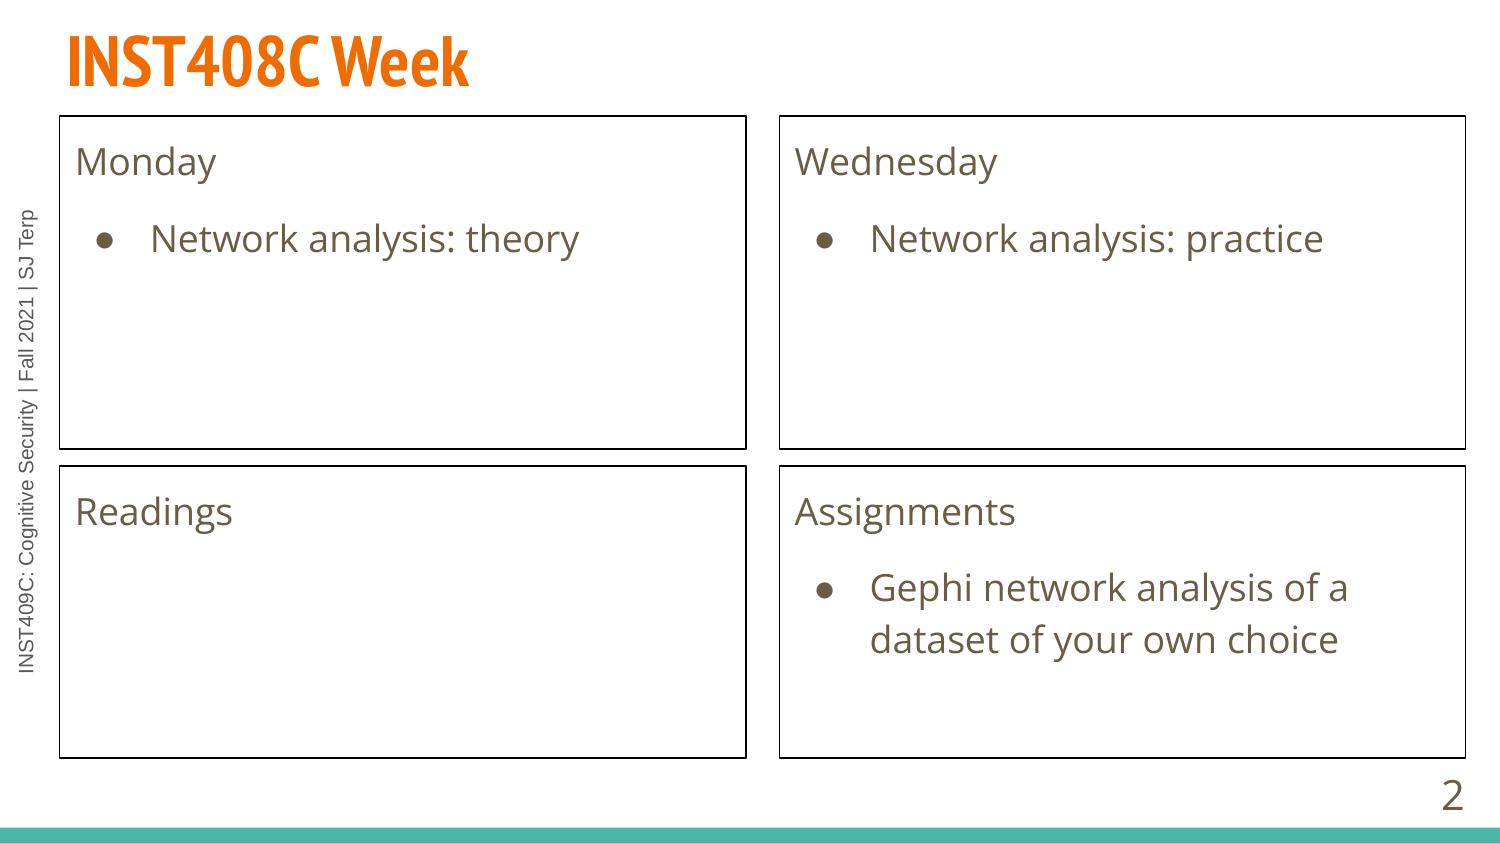

# INST408C Week
Monday
Network analysis: theory
Wednesday
Network analysis: practice
Readings

Assignments
Gephi network analysis of a dataset of your own choice
2